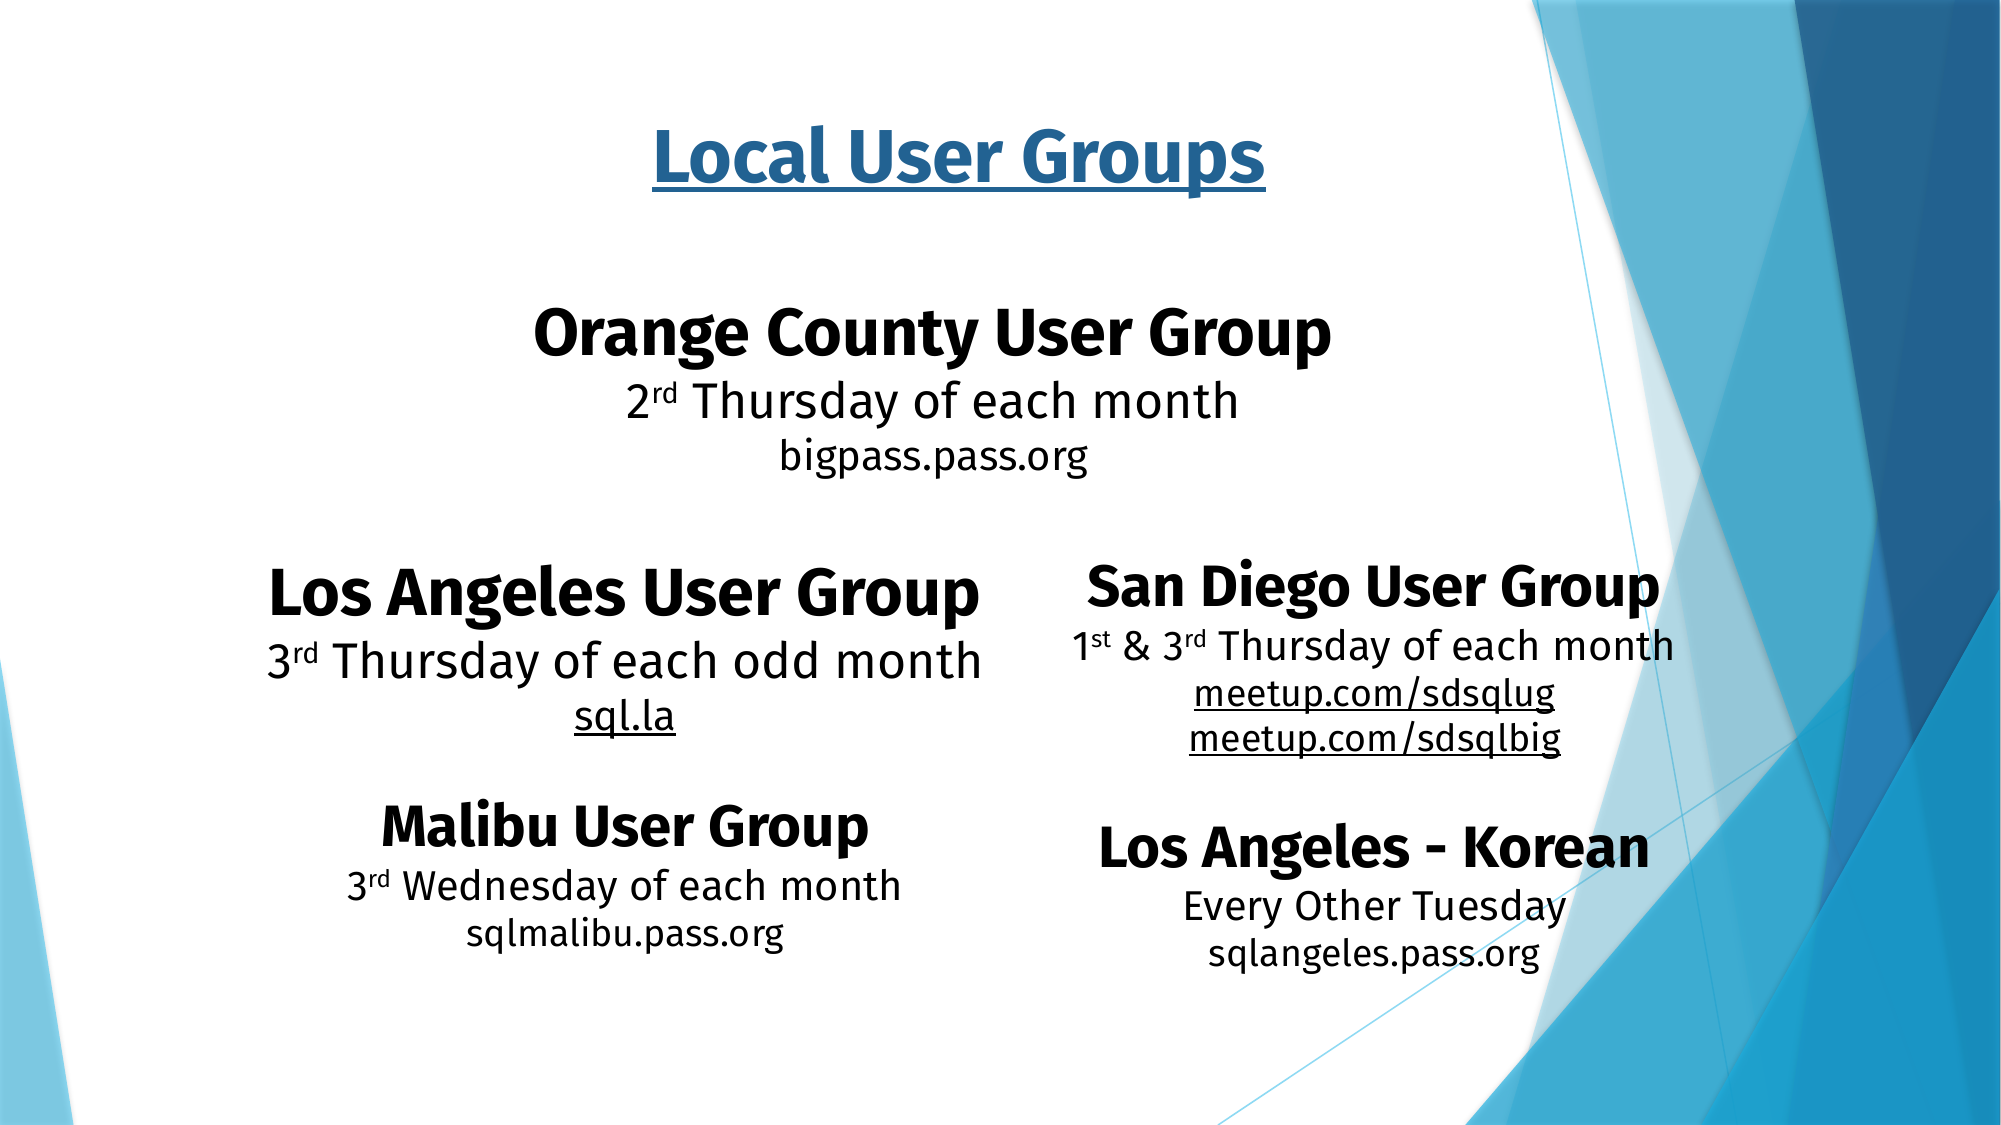

# Local User Groups
Orange County User Group
2rd Thursday of each month
bigpass.pass.org

Los Angeles User Group
3rd Thursday of each odd month
sql.la

Malibu User Group
3rd Wednesday of each month
sqlmalibu.pass.org

San Diego User Group
1st & 3rd Thursday of each month
meetup.com/sdsqlug
meetup.com/sdsqlbig

Los Angeles - Korean
Every Other Tuesday
sqlangeles.pass.org